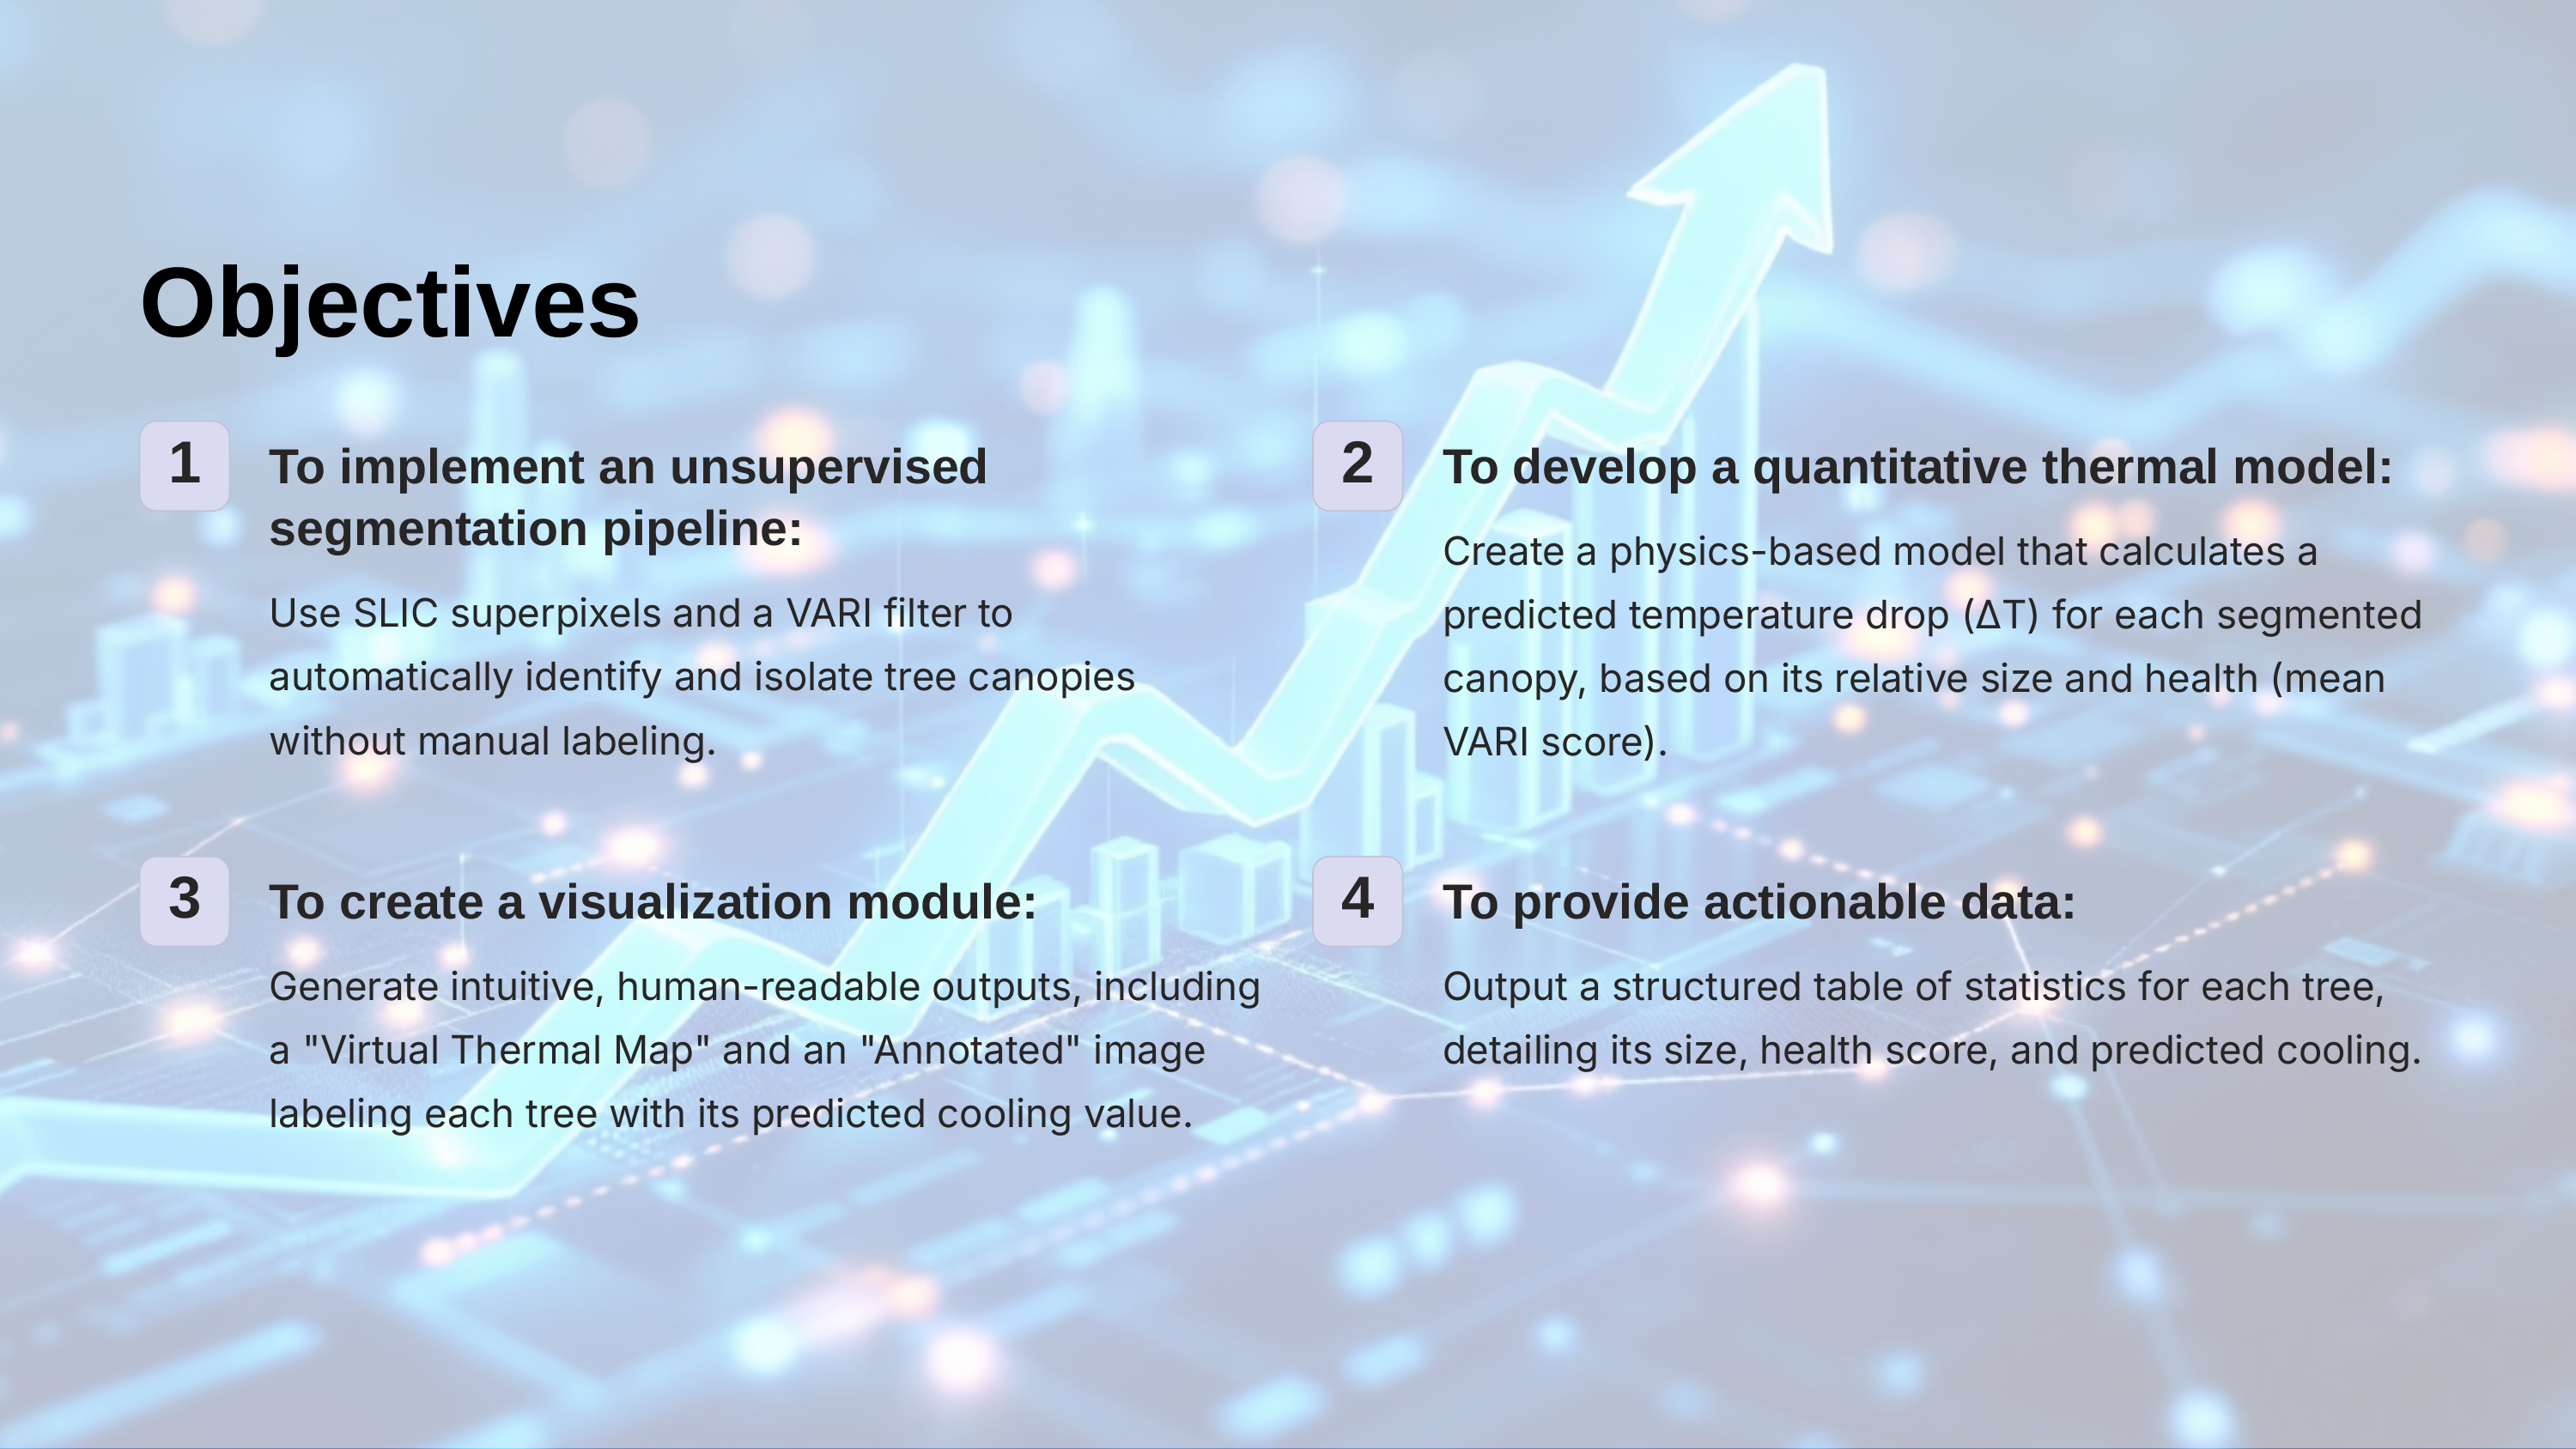

Objectives

To implement an unsupervised segmentation pipeline:
To develop a quantitative thermal model:
1
2
Create a physics-based model that calculates a predicted temperature drop (ΔT) for each segmented canopy, based on its relative size and health (mean VARI score).
Use SLIC superpixels and a VARI filter to automatically identify and isolate tree canopies without manual labeling.

To create a visualization module:
To provide actionable data:
3
4
Generate intuitive, human-readable outputs, including a "Virtual Thermal Map" and an "Annotated" image labeling each tree with its predicted cooling value.
Output a structured table of statistics for each tree, detailing its size, health score, and predicted cooling.